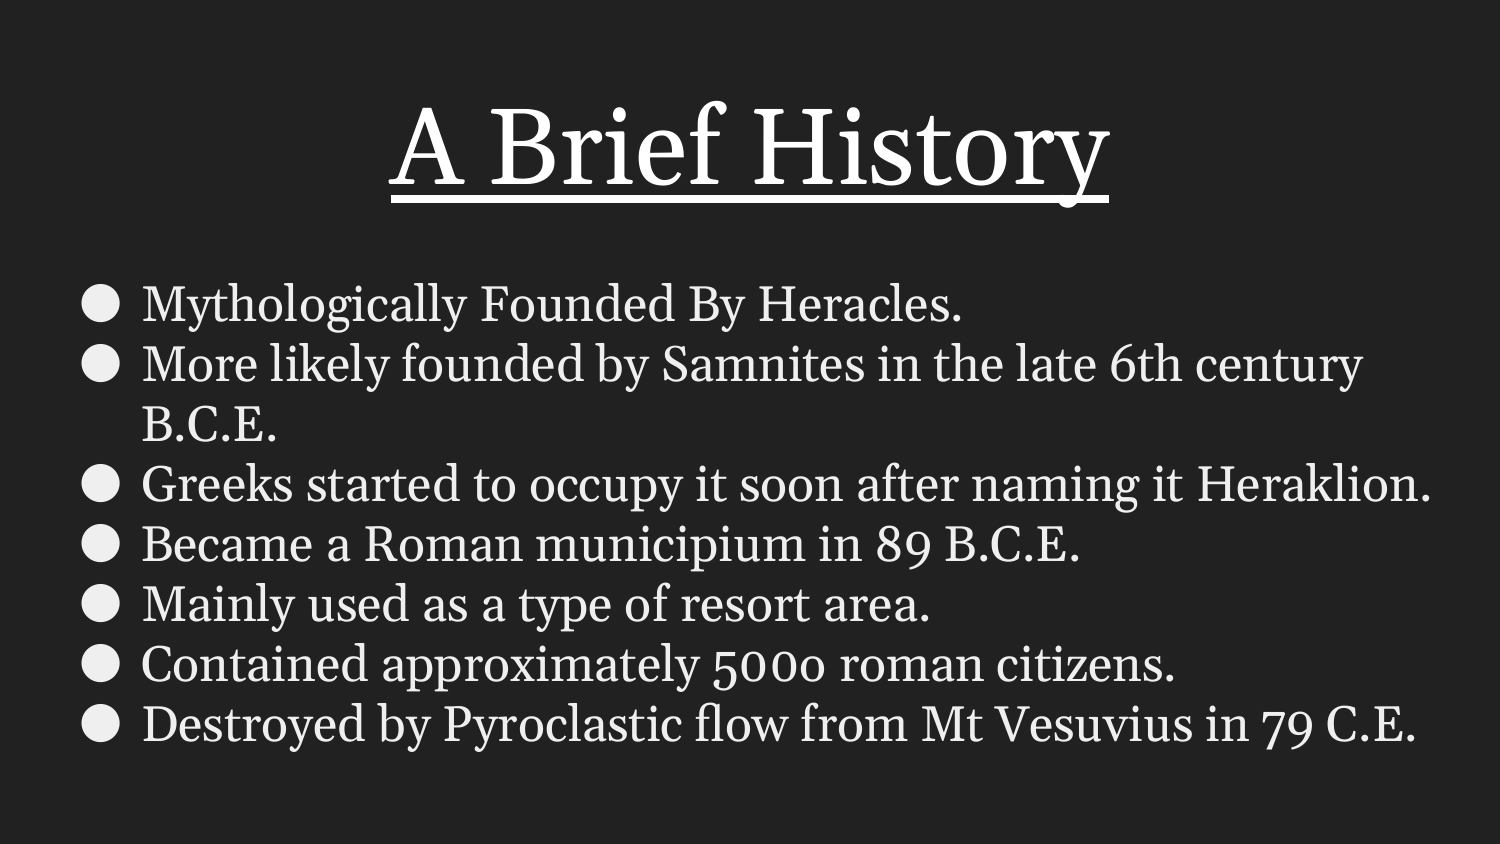

# A Brief History
Mythologically Founded By Heracles.
More likely founded by Samnites in the late 6th century B.C.E.
Greeks started to occupy it soon after naming it Heraklion.
Became a Roman municipium in 89 B.C.E.
Mainly used as a type of resort area.
Contained approximately 500o roman citizens.
Destroyed by Pyroclastic flow from Mt Vesuvius in 79 C.E.